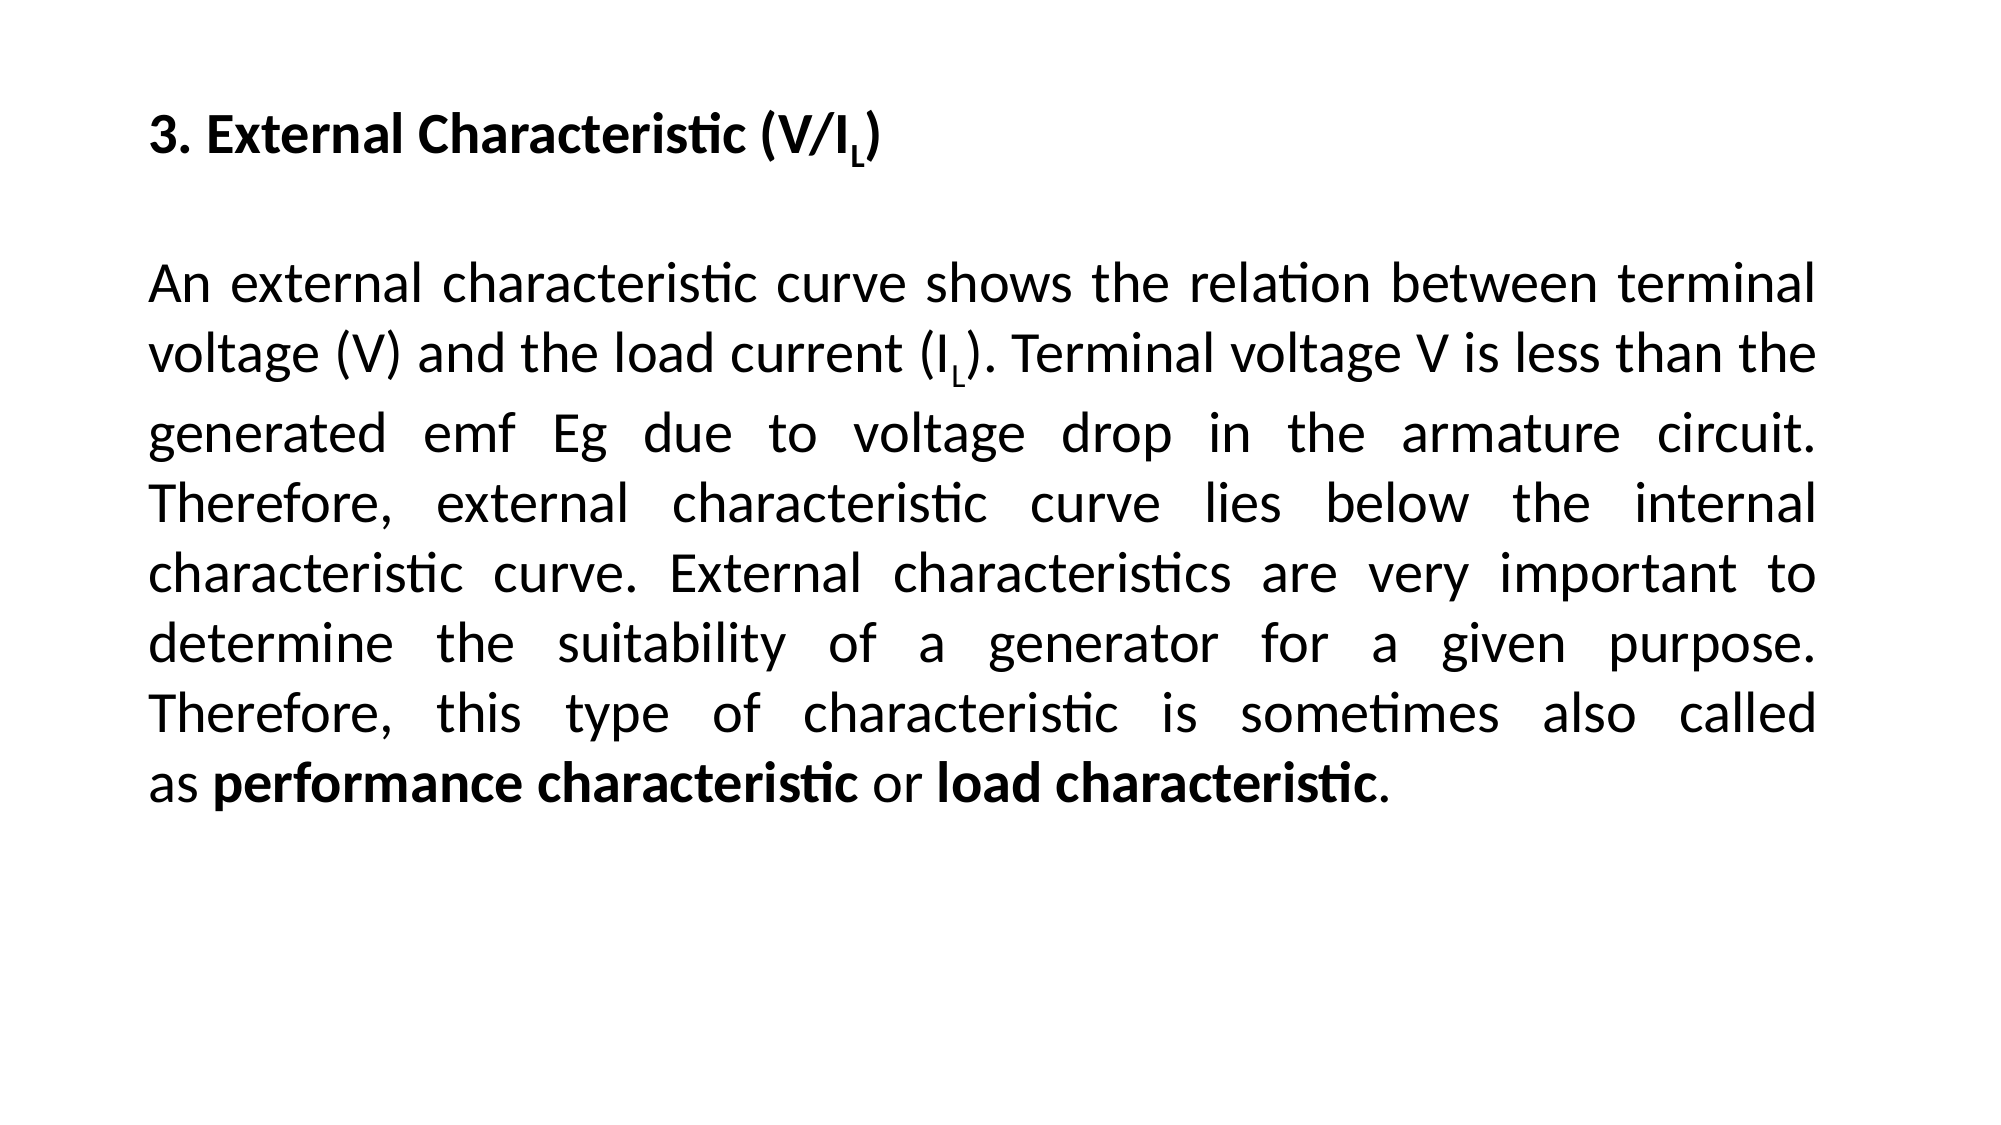

3. External Characteristic (V/IL)

An external characteristic curve shows the relation between terminal voltage (V) and the load current (IL). Terminal voltage V is less than the generated emf Eg due to voltage drop in the armature circuit. Therefore, external characteristic curve lies below the internal characteristic curve. External characteristics are very important to determine the suitability of a generator for a given purpose. Therefore, this type of characteristic is sometimes also called as performance characteristic or load characteristic.